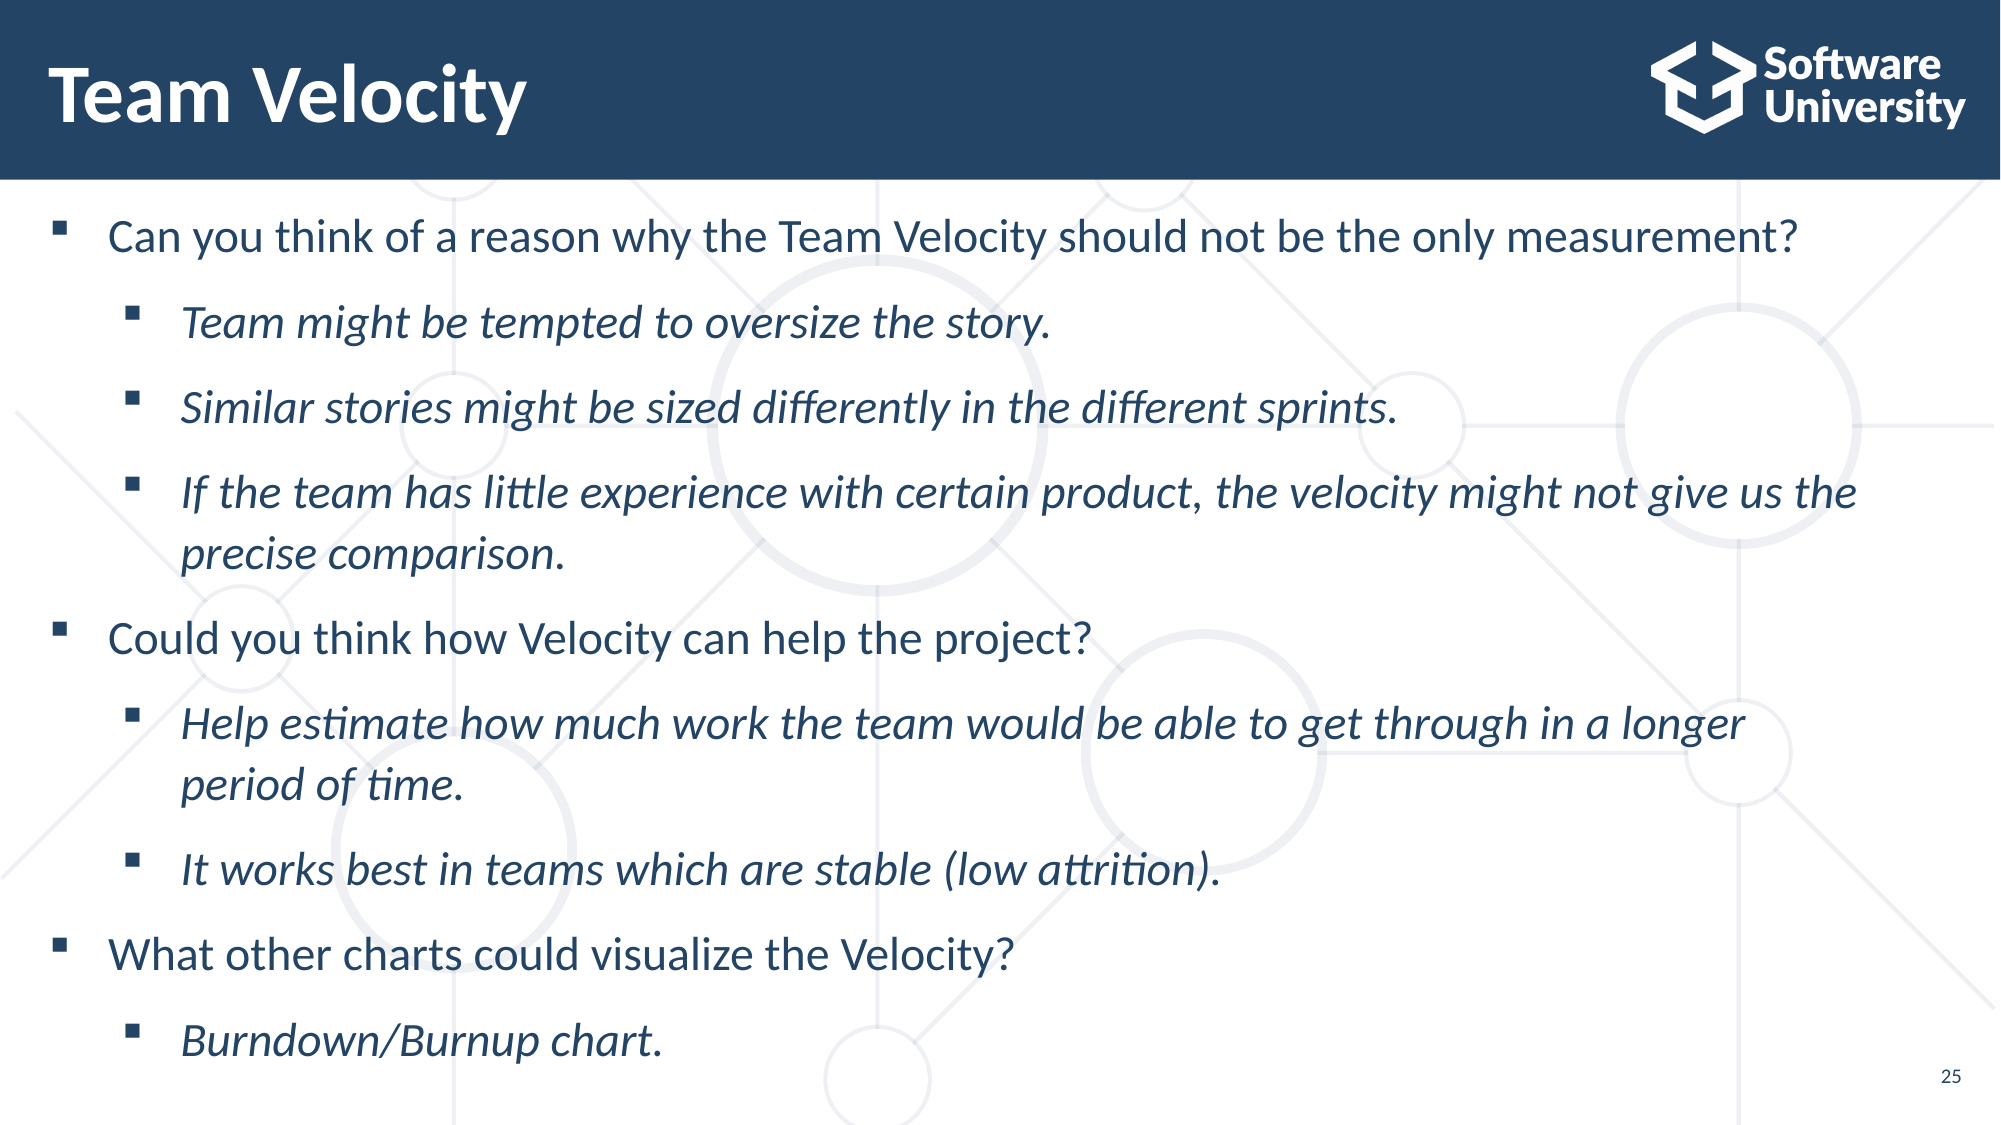

# Team Velocity
Can you think of a reason why the Team Velocity should not be the only measurement?
Team might be tempted to oversize the story.
Similar stories might be sized differently in the different sprints.
If the team has little experience with certain product, the velocity might not give us the    precise comparison.
Could you think how Velocity can help the project?
Help estimate how much work the team would be able to get through in a longer              period of time.
It works best in teams which are stable (low attrition).
What other charts could visualize the Velocity?
Burndown/Burnup chart.
25